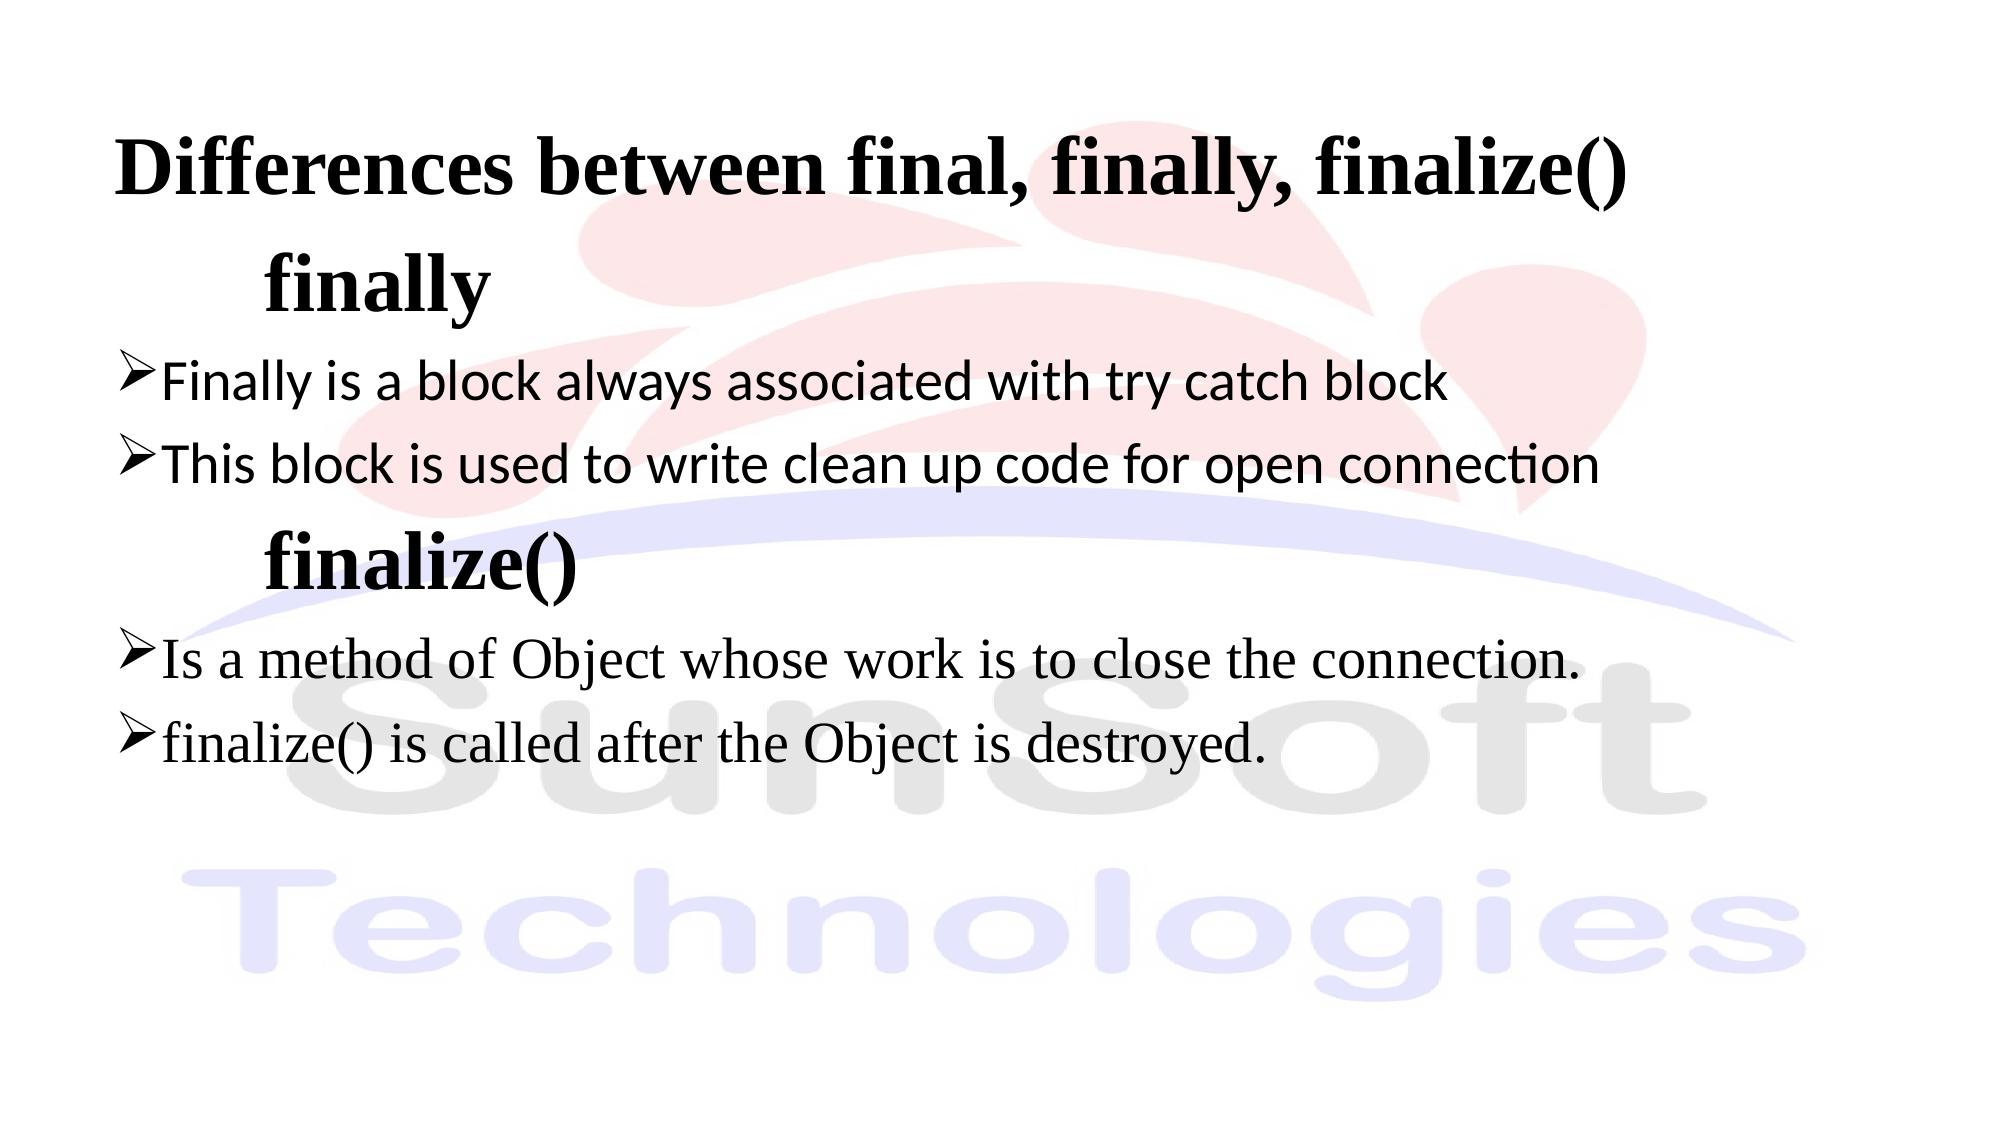

# Differences between final, finally, finalize()
	finally
Finally is a block always associated with try catch block
This block is used to write clean up code for open connection
	finalize()
Is a method of Object whose work is to close the connection.
finalize() is called after the Object is destroyed.